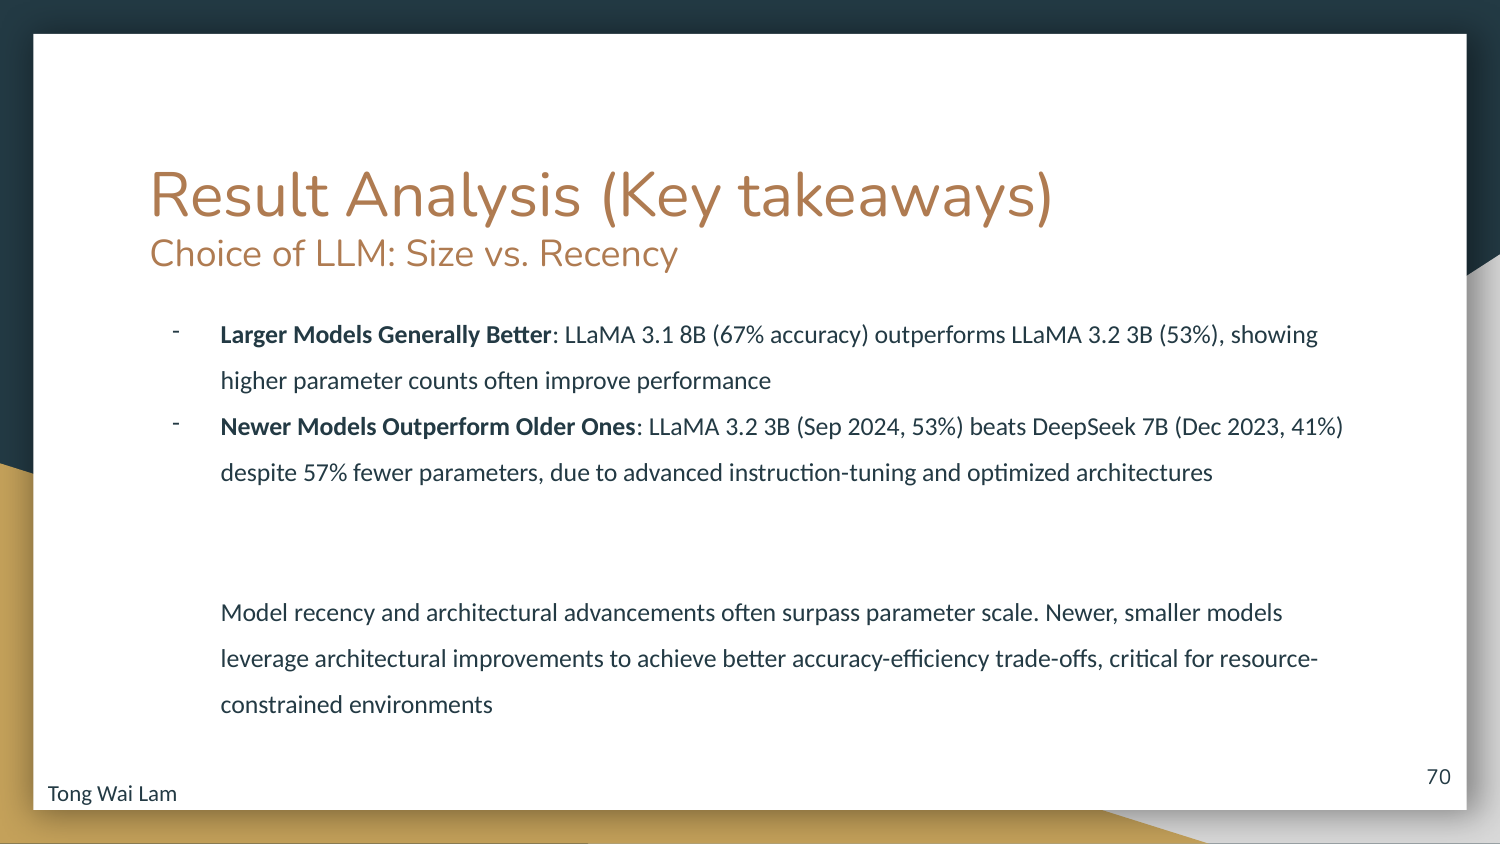

# Result Analysis (Key takeaways)
Choice of LLM: Size vs. Recency
Larger Models Generally Better: LLaMA 3.1 8B (67% accuracy) outperforms LLaMA 3.2 3B (53%), showing higher parameter counts often improve performance
Newer Models Outperform Older Ones: LLaMA 3.2 3B (Sep 2024, 53%) beats DeepSeek 7B (Dec 2023, 41%) despite 57% fewer parameters, due to advanced instruction-tuning and optimized architectures

Model recency and architectural advancements often surpass parameter scale. Newer, smaller models leverage architectural improvements to achieve better accuracy-efficiency trade-offs, critical for resource-constrained environments
70
Tong Wai Lam